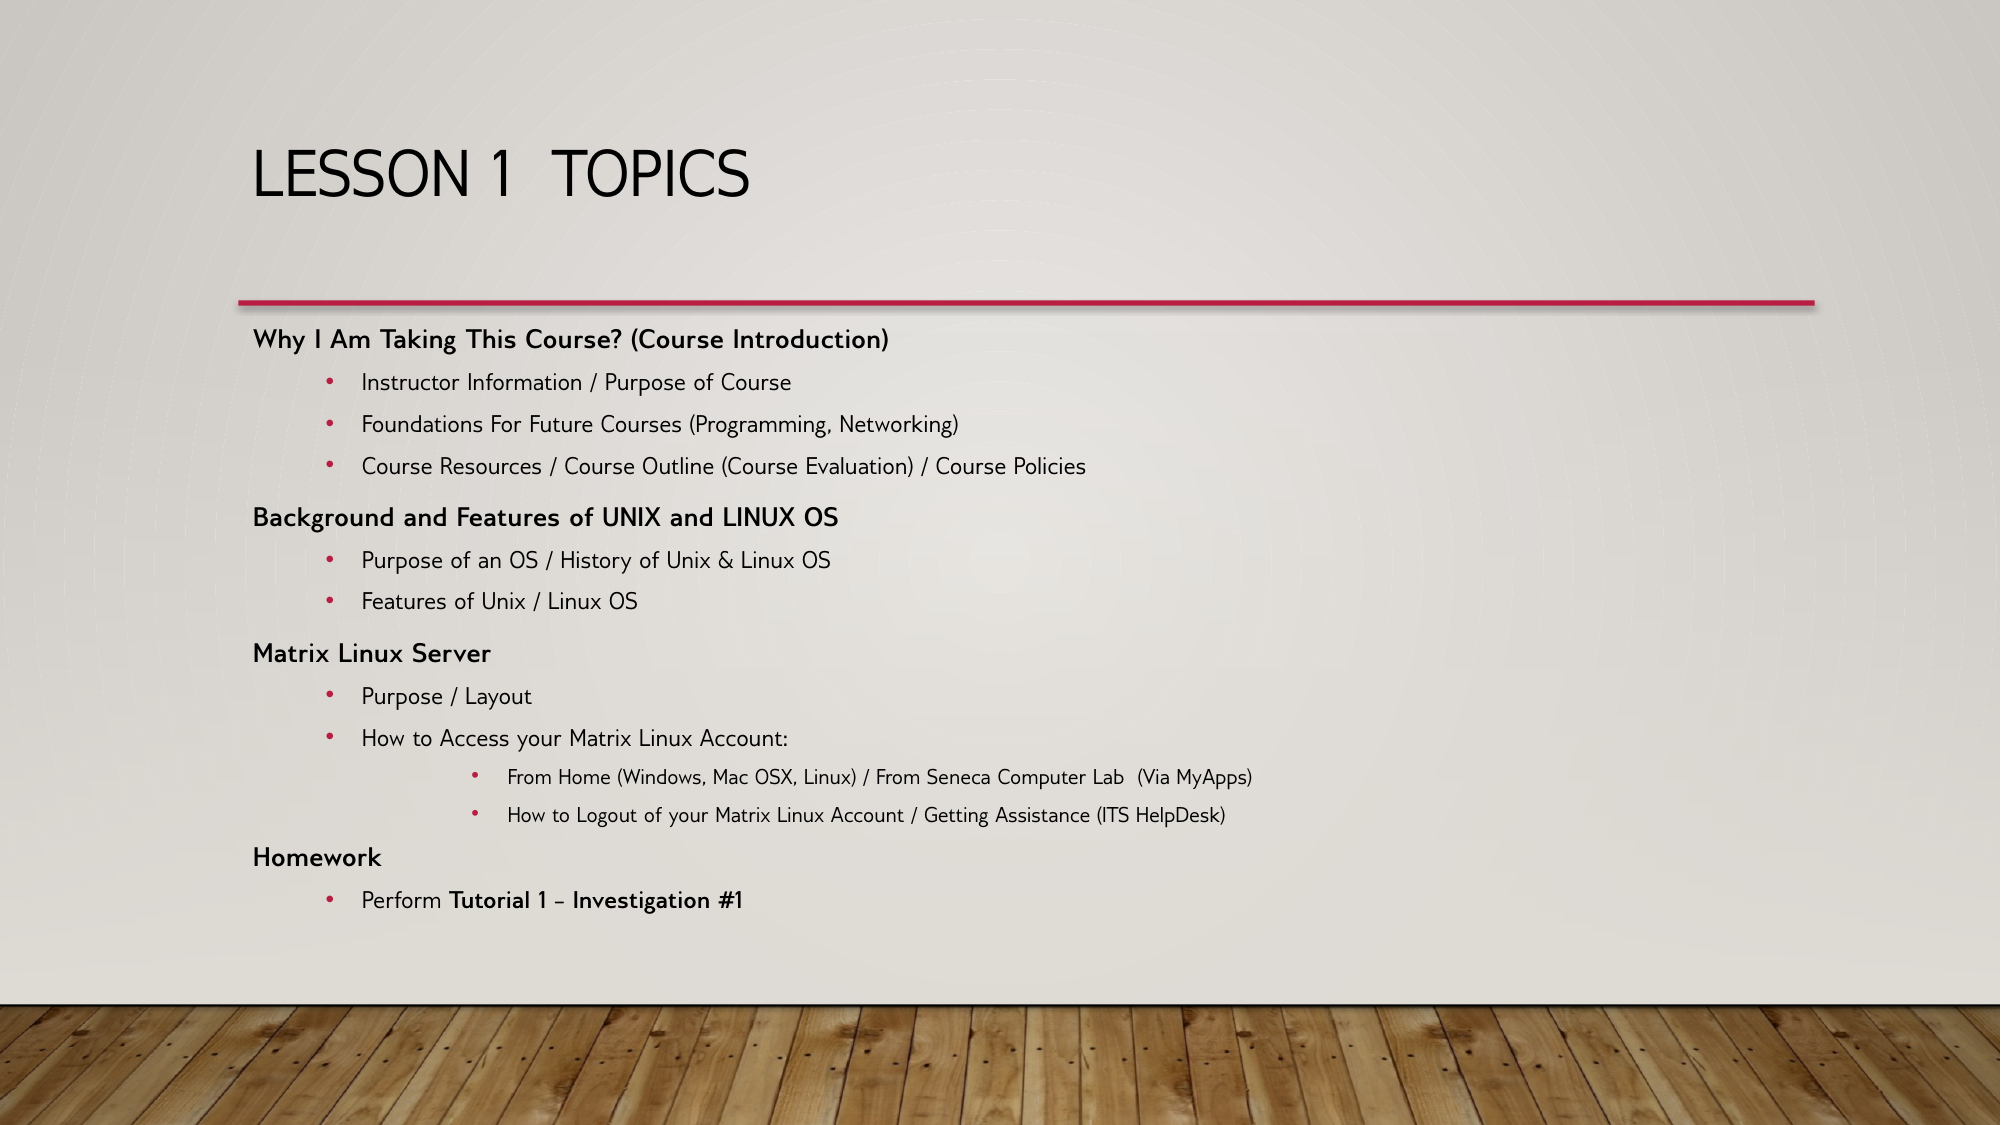

Lesson 1  topics
Why I Am Taking This Course? (Course Introduction)
Instructor Information / Purpose of Course
Foundations For Future Courses (Programming, Networking)
Course Resources / Course Outline (Course Evaluation) / Course Policies
Background and Features of UNIX and LINUX OS
Purpose of an OS / History of Unix & Linux OS
Features of Unix / Linux OS
Matrix Linux Server
Purpose / Layout
How to Access your Matrix Linux Account:
From Home (Windows, Mac OSX, Linux) / From Seneca Computer Lab  (Via MyApps)
How to Logout of your Matrix Linux Account / Getting Assistance (ITS HelpDesk)
Homework
Perform Tutorial 1 – Investigation #1